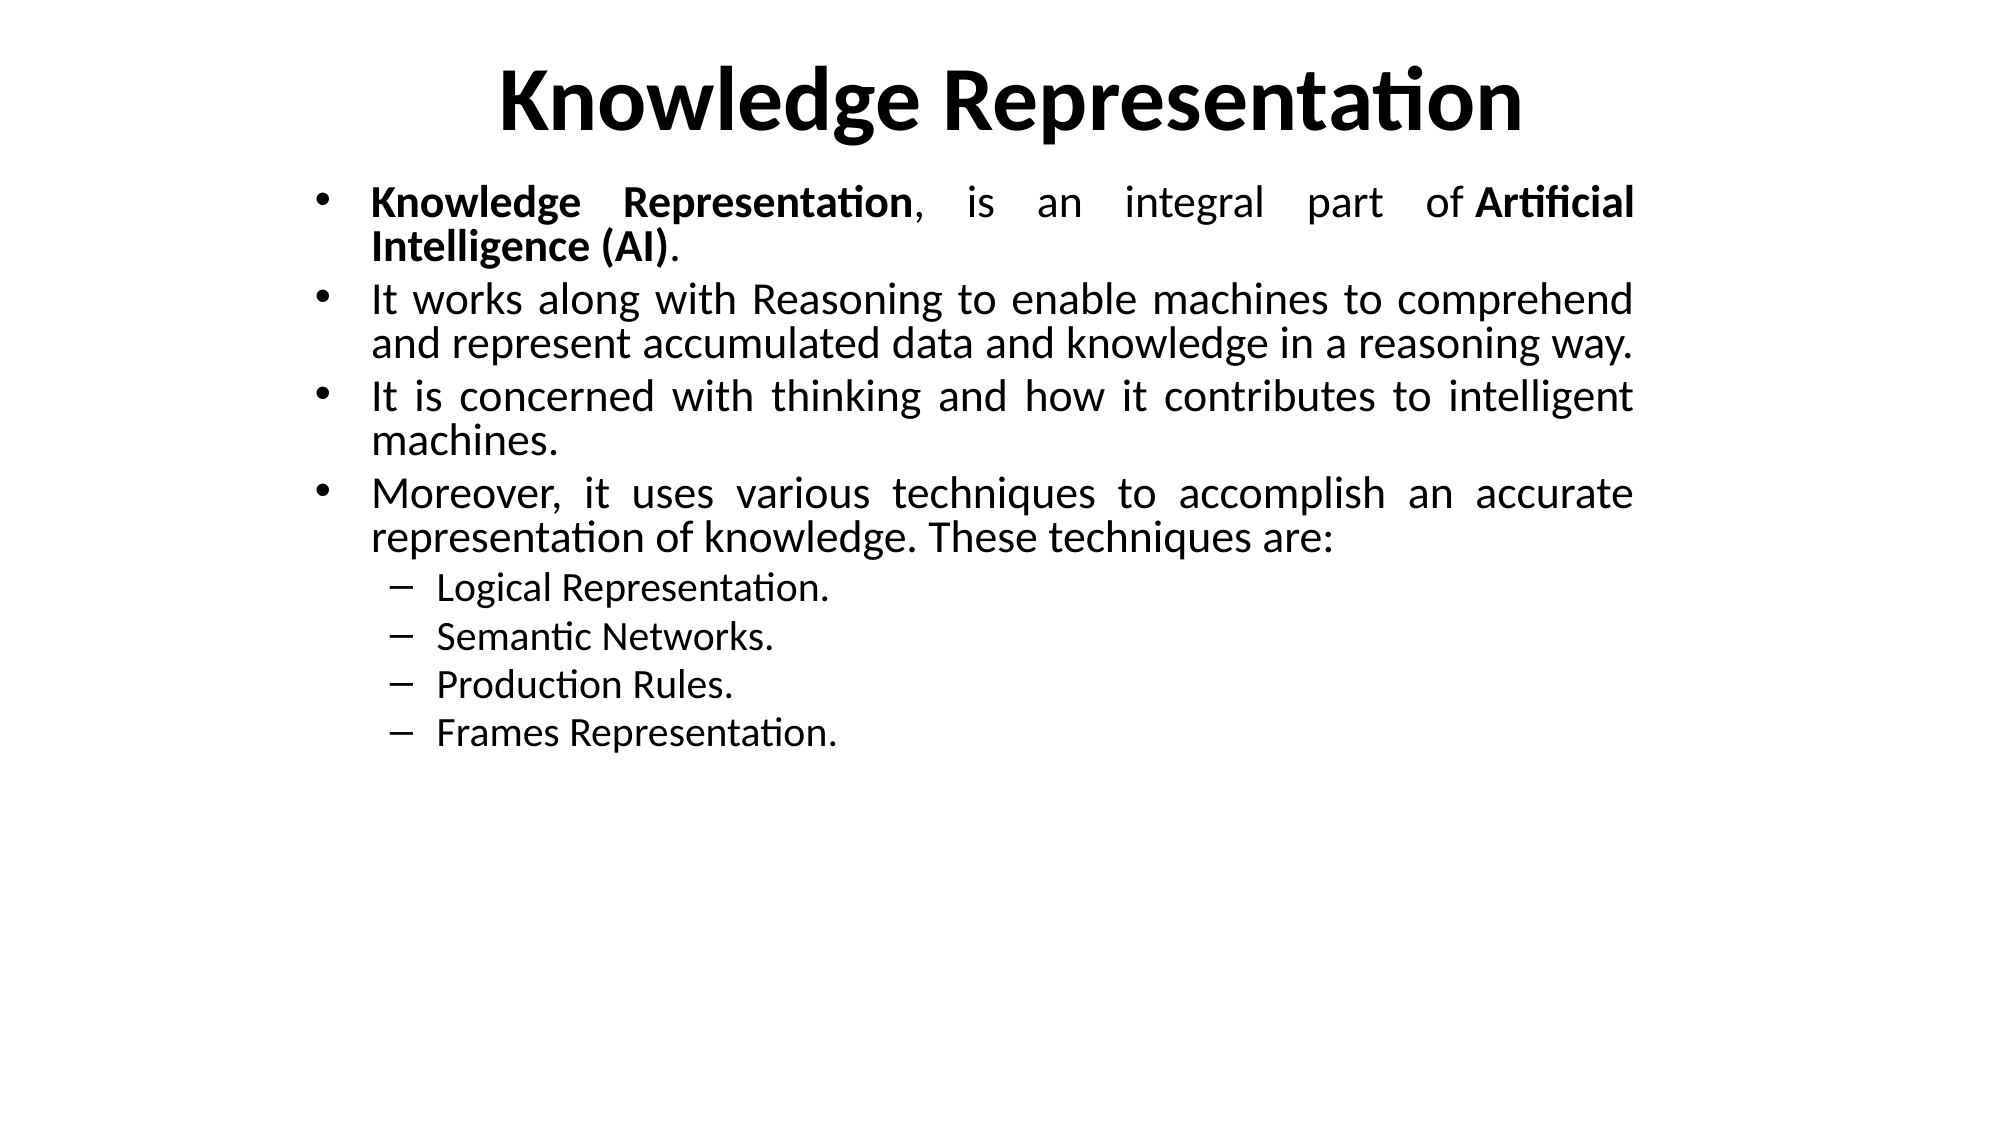

# Knowledge Representation
Knowledge Representation, is an integral part of Artificial Intelligence (AI).
It works along with Reasoning to enable machines to comprehend and represent accumulated data and knowledge in a reasoning way.
It is concerned with thinking and how it contributes to intelligent machines.
Moreover, it uses various techniques to accomplish an accurate representation of knowledge. These techniques are:
Logical Representation.
Semantic Networks.
Production Rules.
Frames Representation.